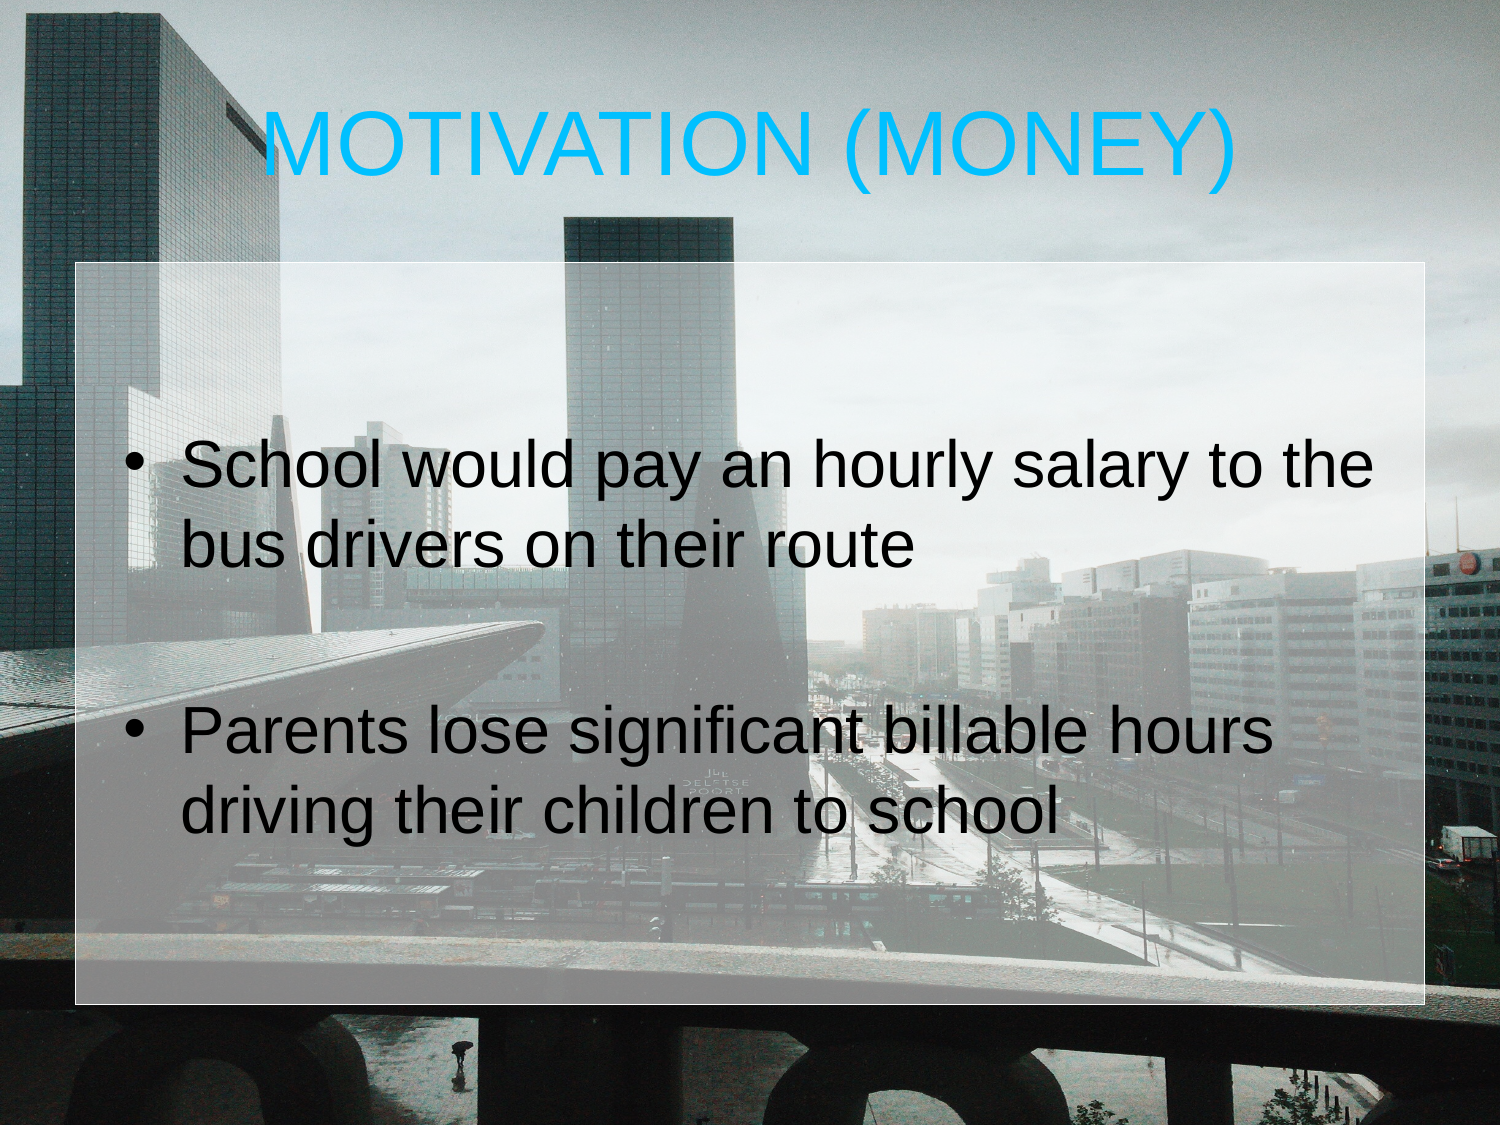

# MOTIVATION (MONEY)
School would pay an hourly salary to the bus drivers on their route

Parents lose significant billable hours driving their children to school